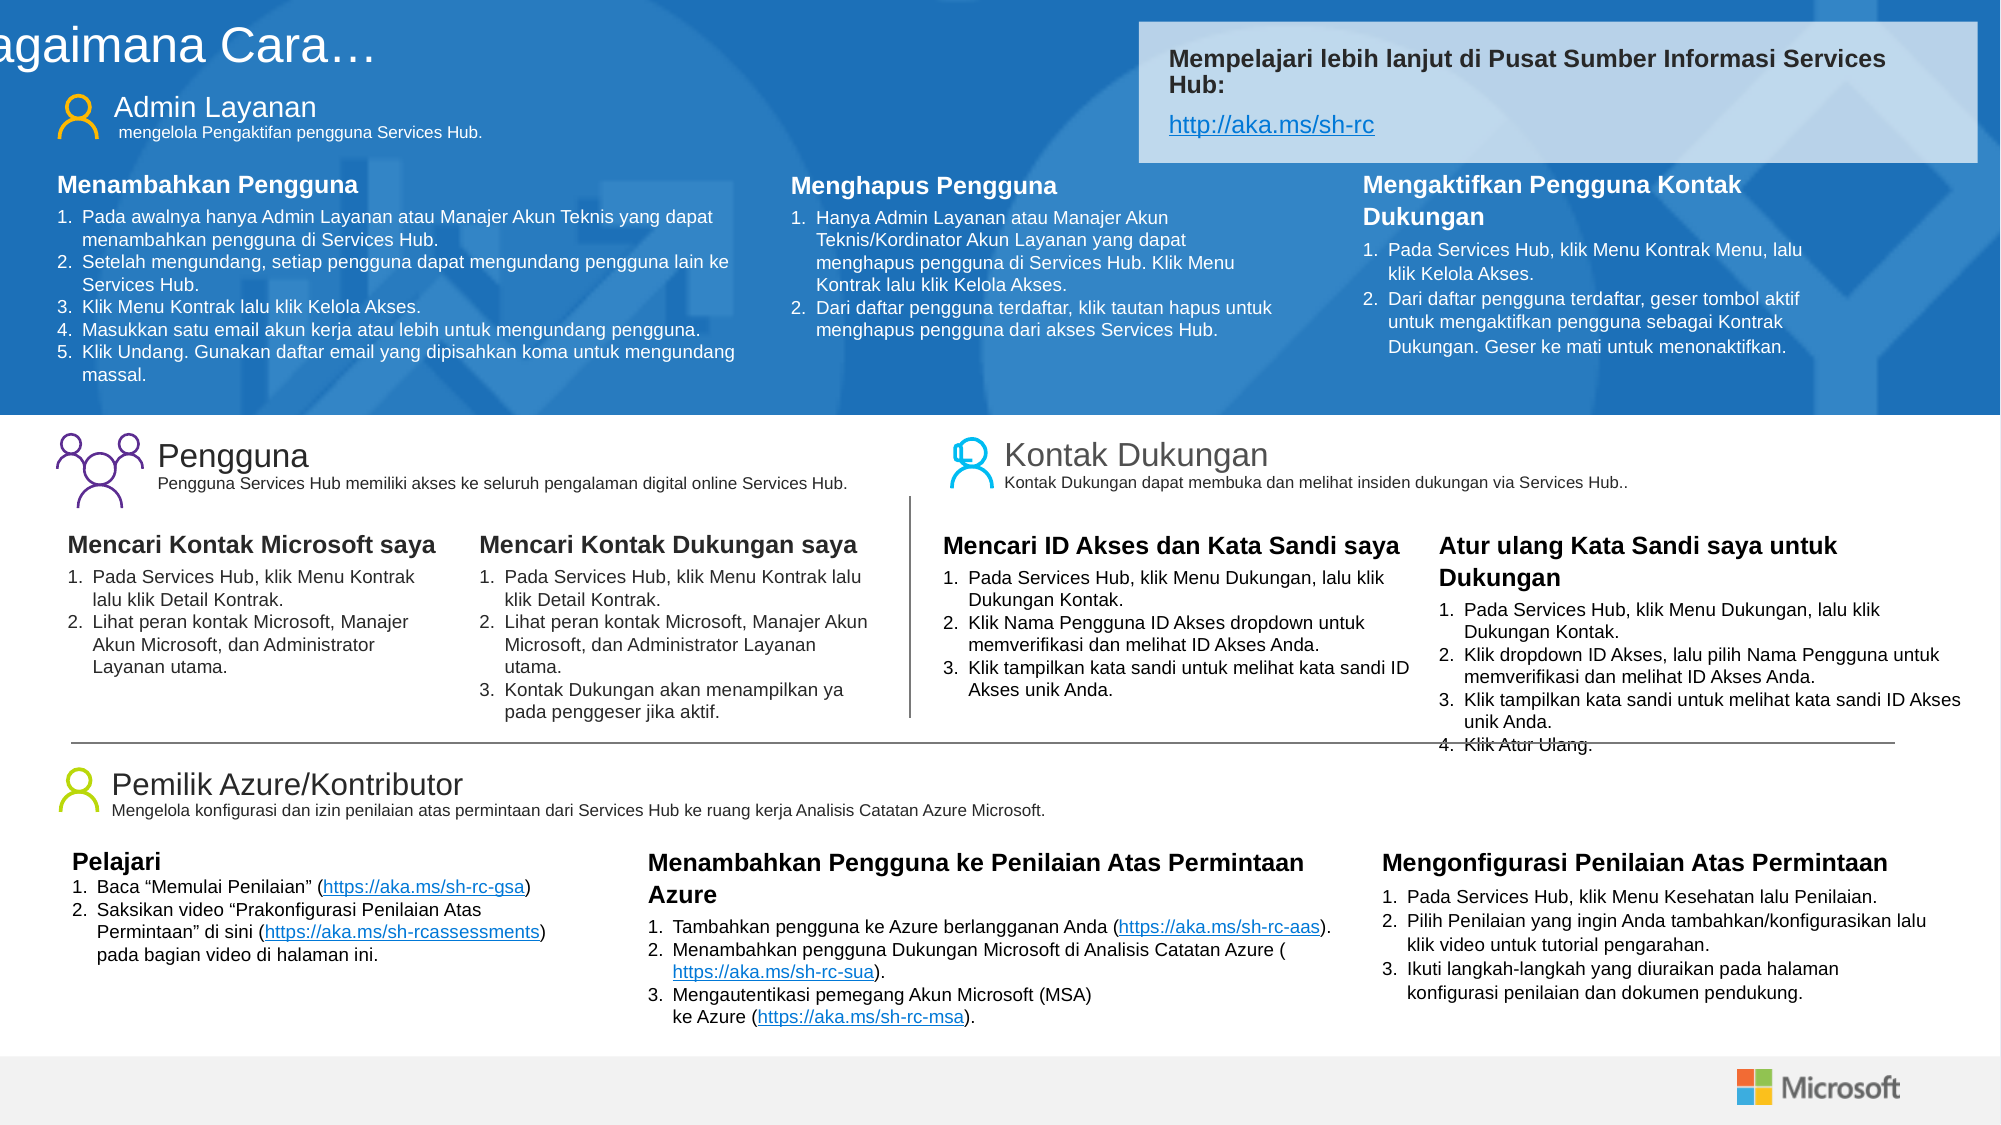

Bagaimana Cara…
Mempelajari lebih lanjut di Pusat Sumber Informasi Services Hub:
http://aka.ms/sh-rc

Admin Layanan
 mengelola Pengaktifan pengguna Services Hub.

Mengaktifkan Pengguna Kontak Dukungan
Pada Services Hub, klik Menu Kontrak Menu, lalu klik Kelola Akses.
Dari daftar pengguna terdaftar, geser tombol aktif untuk mengaktifkan pengguna sebagai Kontrak Dukungan. Geser ke mati untuk menonaktifkan.

Menambahkan Pengguna
Pada awalnya hanya Admin Layanan atau Manajer Akun Teknis yang dapat menambahkan pengguna di Services Hub.
Setelah mengundang, setiap pengguna dapat mengundang pengguna lain ke Services Hub.
Klik Menu Kontrak lalu klik Kelola Akses.
Masukkan satu email akun kerja atau lebih untuk mengundang pengguna.
Klik Undang. Gunakan daftar email yang dipisahkan koma untuk mengundang massal.
Menghapus Pengguna
Hanya Admin Layanan atau Manajer Akun Teknis/Kordinator Akun Layanan yang dapat menghapus pengguna di Services Hub. Klik Menu Kontrak lalu klik Kelola Akses.
Dari daftar pengguna terdaftar, klik tautan hapus untuk menghapus pengguna dari akses Services Hub.
Pengguna
Pengguna Services Hub memiliki akses ke seluruh pengalaman digital online Services Hub.

Kontak Dukungan
Kontak Dukungan dapat membuka dan melihat insiden dukungan via Services Hub..

Mencari Kontak Microsoft saya
Pada Services Hub, klik Menu Kontrak lalu klik Detail Kontrak.
Lihat peran kontak Microsoft, Manajer Akun Microsoft, dan Administrator
Layanan utama.
Mencari Kontak Dukungan saya
Pada Services Hub, klik Menu Kontrak lalu klik Detail Kontrak.
Lihat peran kontak Microsoft, Manajer Akun Microsoft, dan Administrator Layanan utama.
Kontak Dukungan akan menampilkan ya pada penggeser jika aktif.

Mencari ID Akses dan Kata Sandi saya
Pada Services Hub, klik Menu Dukungan, lalu klik Dukungan Kontak.
Klik Nama Pengguna ID Akses dropdown untuk memverifikasi dan melihat ID Akses Anda.
Klik tampilkan kata sandi untuk melihat kata sandi ID Akses unik Anda.

Atur ulang Kata Sandi saya untuk Dukungan
Pada Services Hub, klik Menu Dukungan, lalu klik Dukungan Kontak.
Klik dropdown ID Akses, lalu pilih Nama Pengguna untuk memverifikasi dan melihat ID Akses Anda.
Klik tampilkan kata sandi untuk melihat kata sandi ID Akses unik Anda.
Klik Atur Ulang.
Pemilik Azure/Kontributor
Mengelola konfigurasi dan izin penilaian atas permintaan dari Services Hub ke ruang kerja Analisis Catatan Azure Microsoft.

Pelajari
Baca “Memulai Penilaian” (https://aka.ms/sh-rc-gsa)
Saksikan video “Prakonfigurasi Penilaian Atas Permintaan” di sini (https://aka.ms/sh-rcassessments) pada bagian video di halaman ini.
Menambahkan Pengguna ke Penilaian Atas Permintaan Azure
Tambahkan pengguna ke Azure berlangganan Anda (https://aka.ms/sh-rc-aas).
Menambahkan pengguna Dukungan Microsoft di Analisis Catatan Azure (https://aka.ms/sh-rc-sua).
Mengautentikasi pemegang Akun Microsoft (MSA)
ke Azure (https://aka.ms/sh-rc-msa).

Mengonfigurasi Penilaian Atas Permintaan
Pada Services Hub, klik Menu Kesehatan lalu Penilaian.
Pilih Penilaian yang ingin Anda tambahkan/konfigurasikan lalu klik video untuk tutorial pengarahan.
Ikuti langkah-langkah yang diuraikan pada halaman konfigurasi penilaian dan dokumen pendukung.